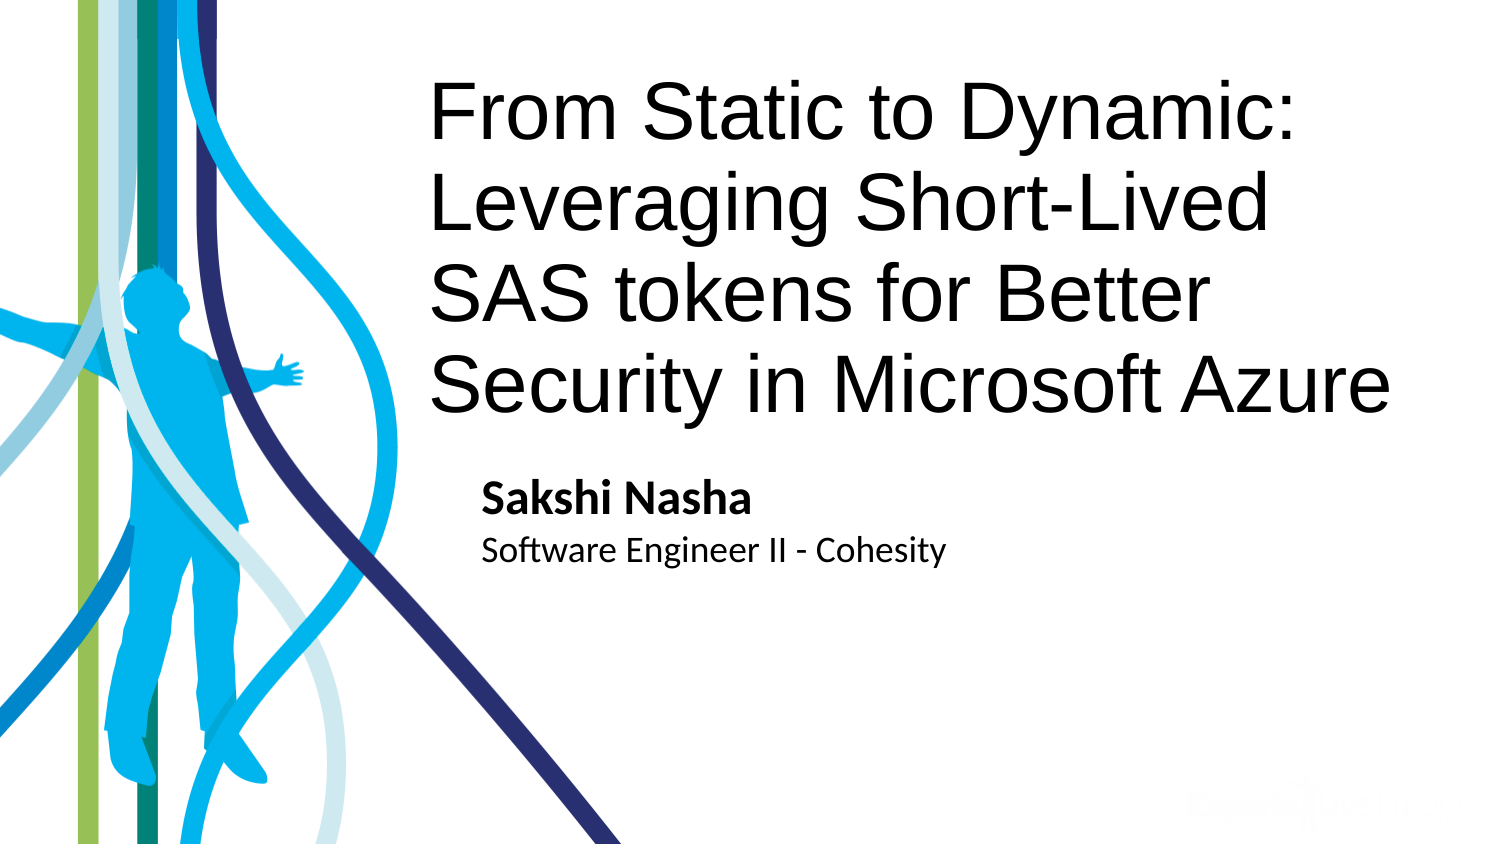

# From Static to Dynamic: Leveraging Short-Lived SAS tokens for Better Security in Microsoft Azure
Sakshi Nasha
Software Engineer II - Cohesity